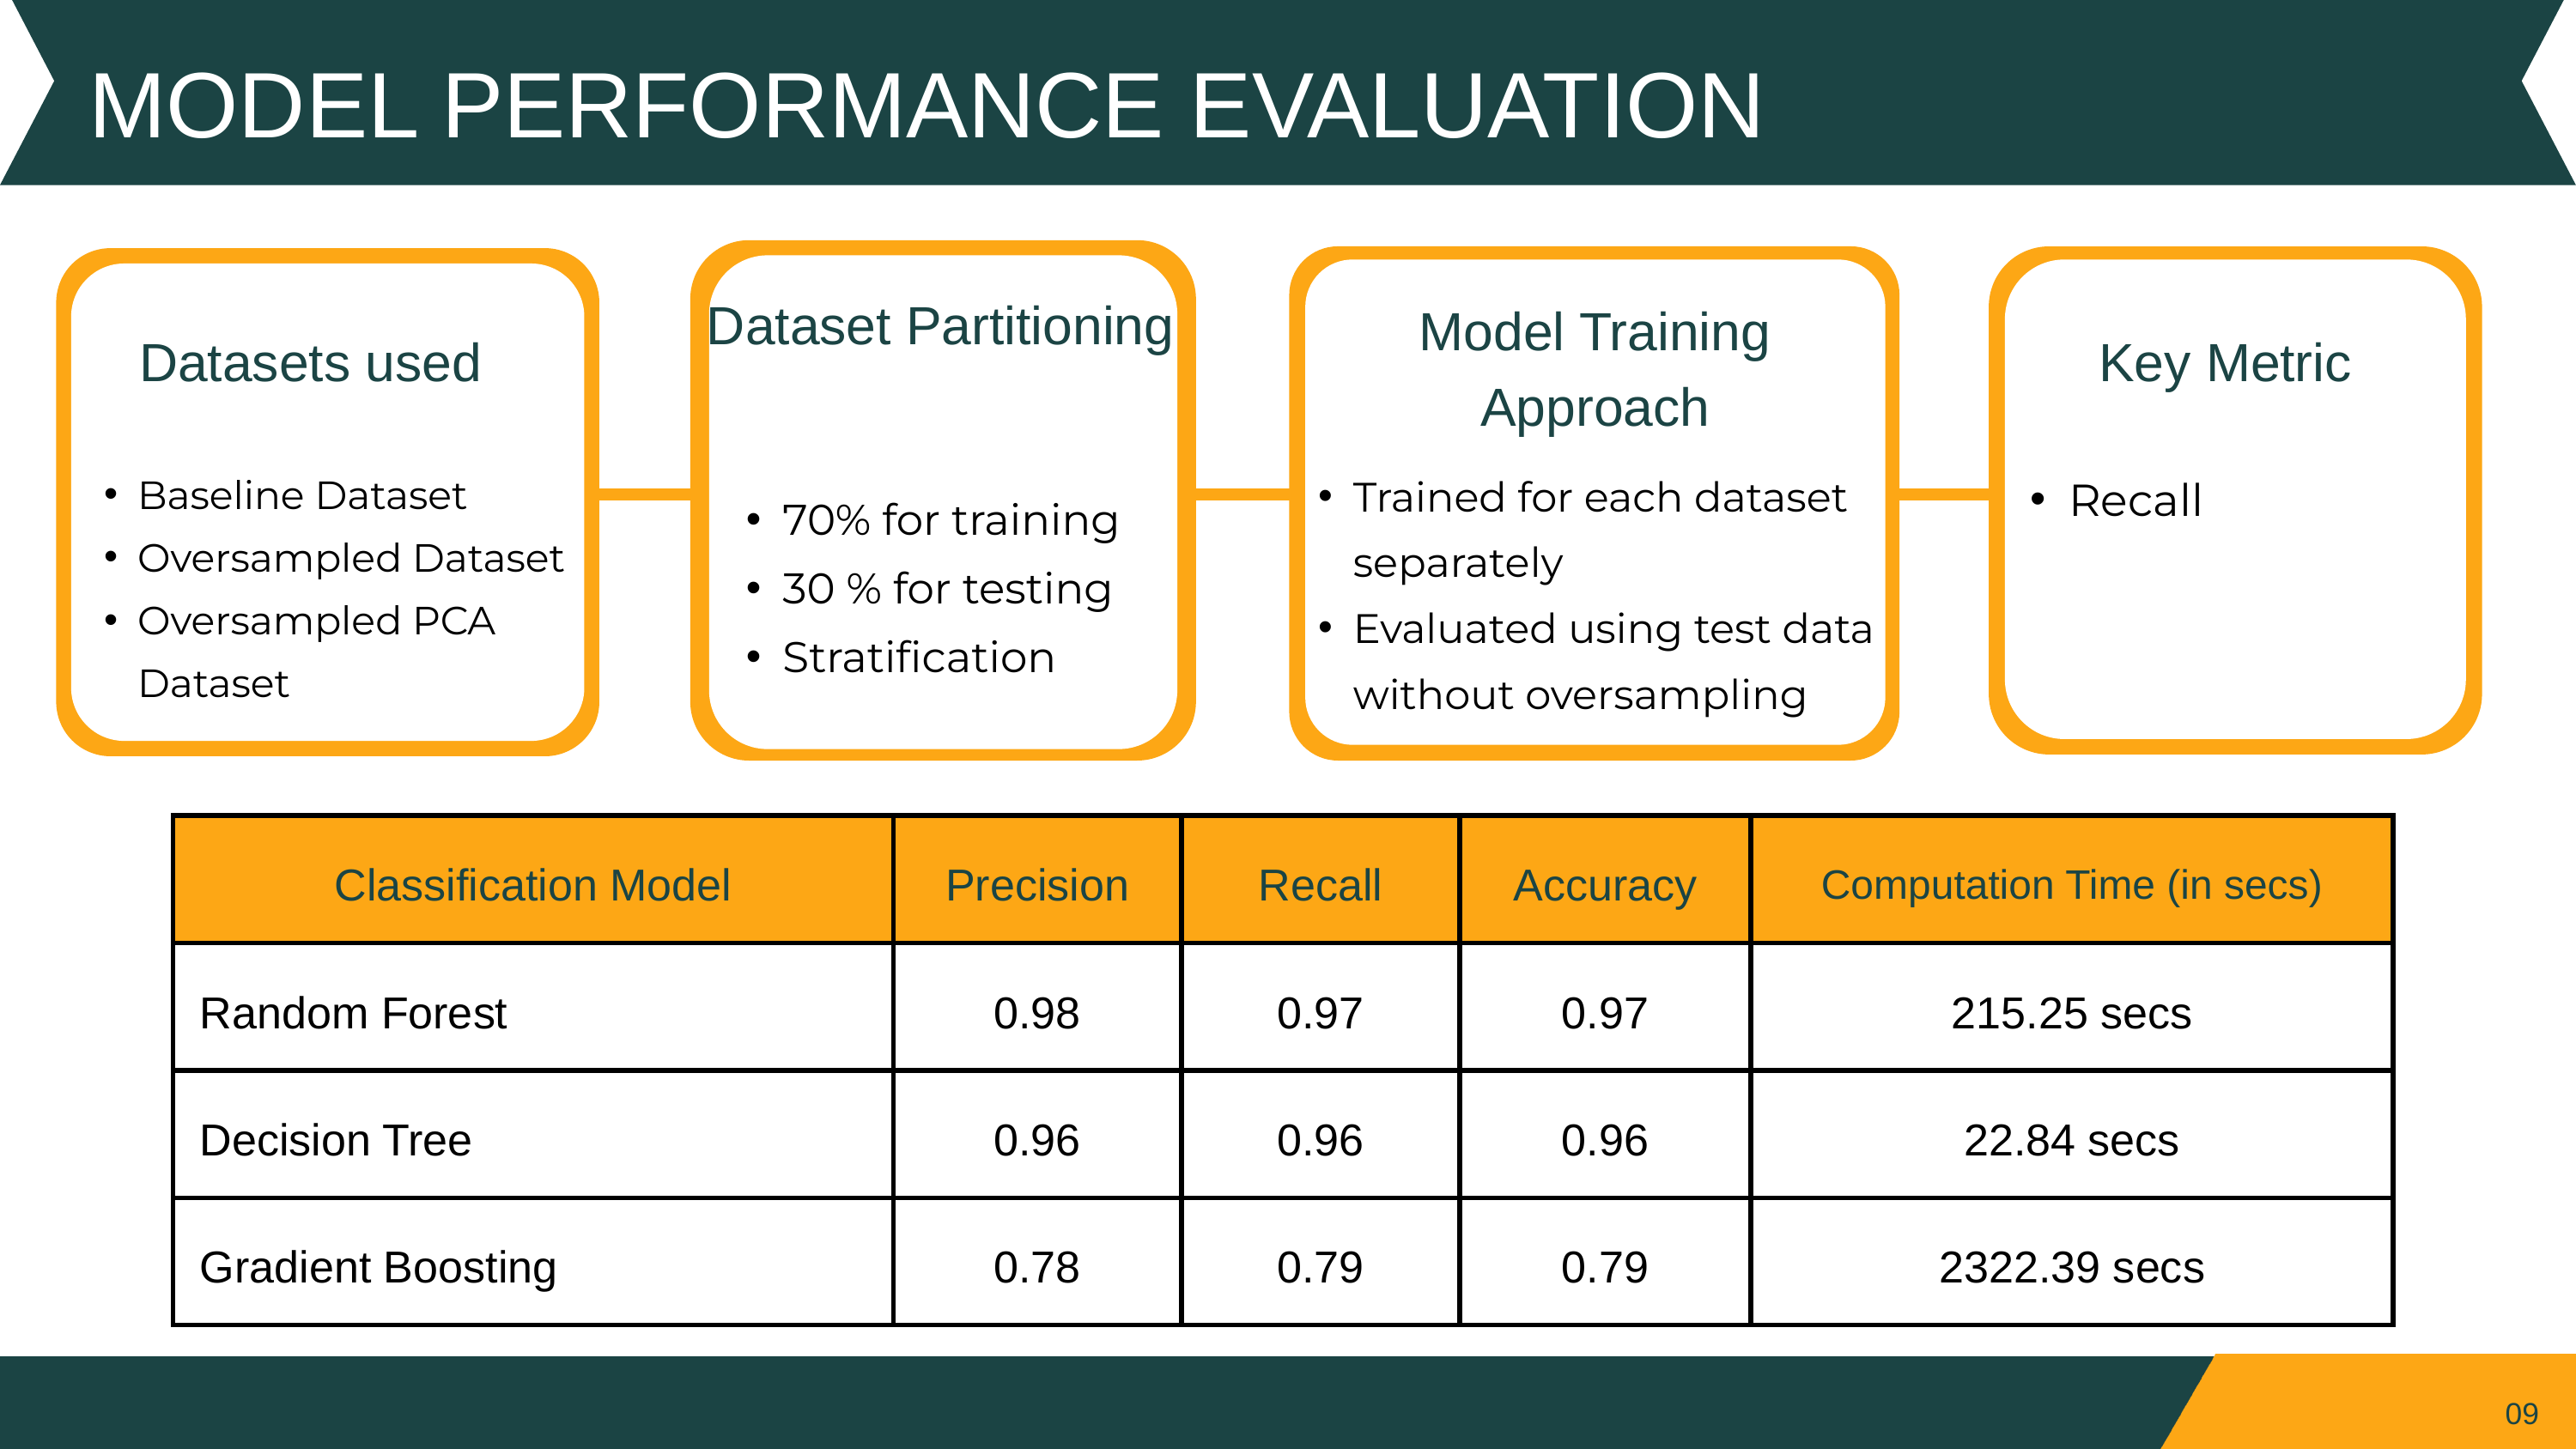

MODEL PERFORMANCE EVALUATION

Dataset Partitioning
Model Training Approach
Datasets used
Key Metric
Baseline Dataset
Oversampled Dataset
Oversampled PCA Dataset
Trained for each dataset separately
Evaluated using test data without oversampling
Recall
70% for training
30 % for testing
Stratification

| Classification Model | Precision | Recall | Accuracy | Computation Time (in secs) |
| --- | --- | --- | --- | --- |
| Random Forest | 0.98 | 0.97 | 0.97 | 215.25 secs |
| Decision Tree | 0.96 | 0.96 | 0.96 | 22.84 secs |
| Gradient Boosting | 0.78 | 0.79 | 0.79 | 2322.39 secs |

09